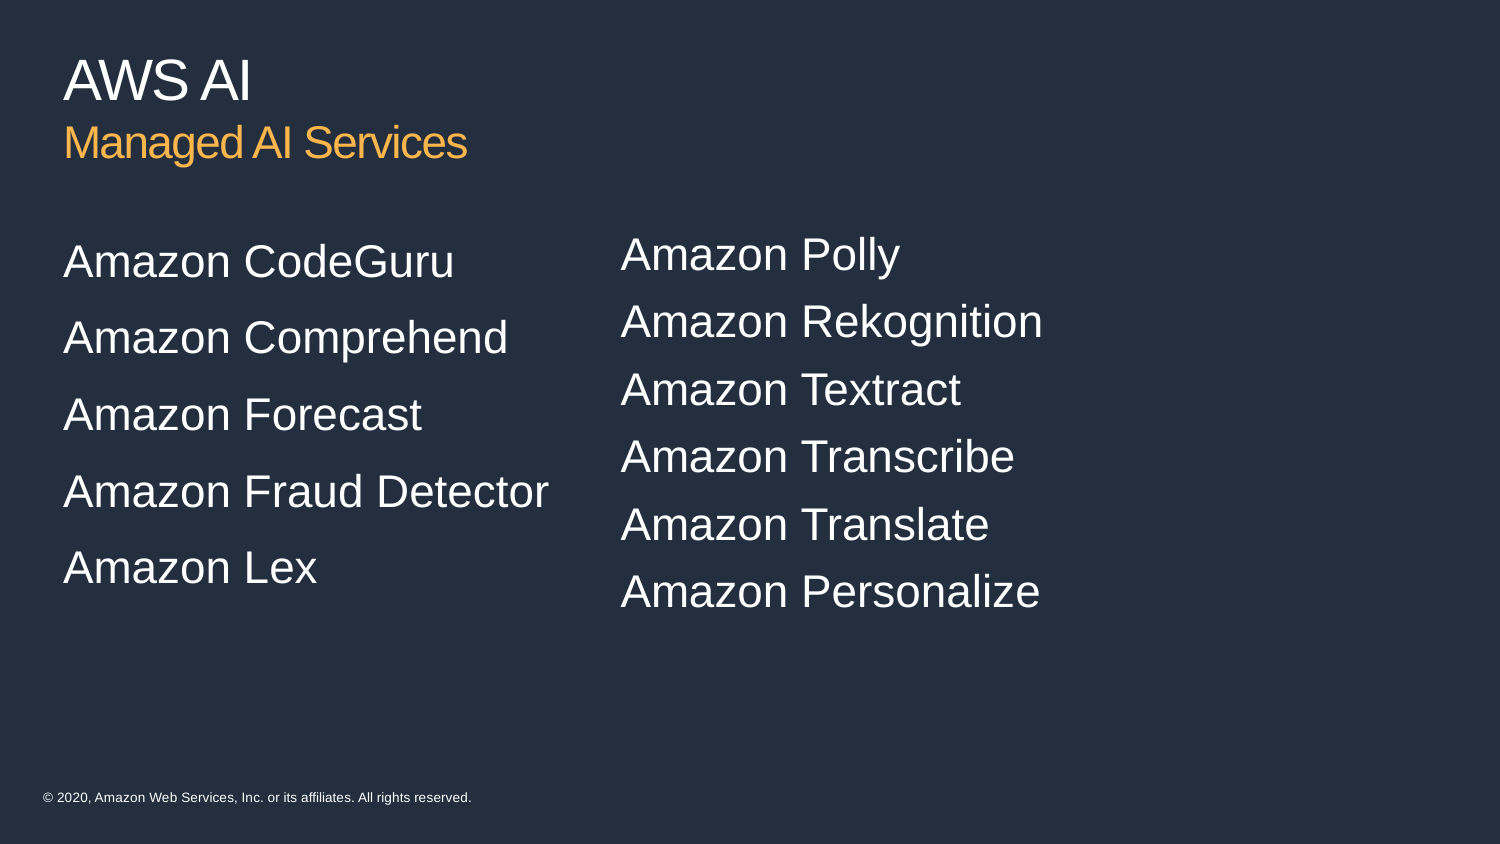

# AWS AI Managed AI Services
Amazon Polly
Amazon Rekognition
Amazon Textract
Amazon Transcribe
Amazon Translate
Amazon Personalize
Amazon CodeGuru
Amazon Comprehend
Amazon Forecast
Amazon Fraud Detector
Amazon Lex